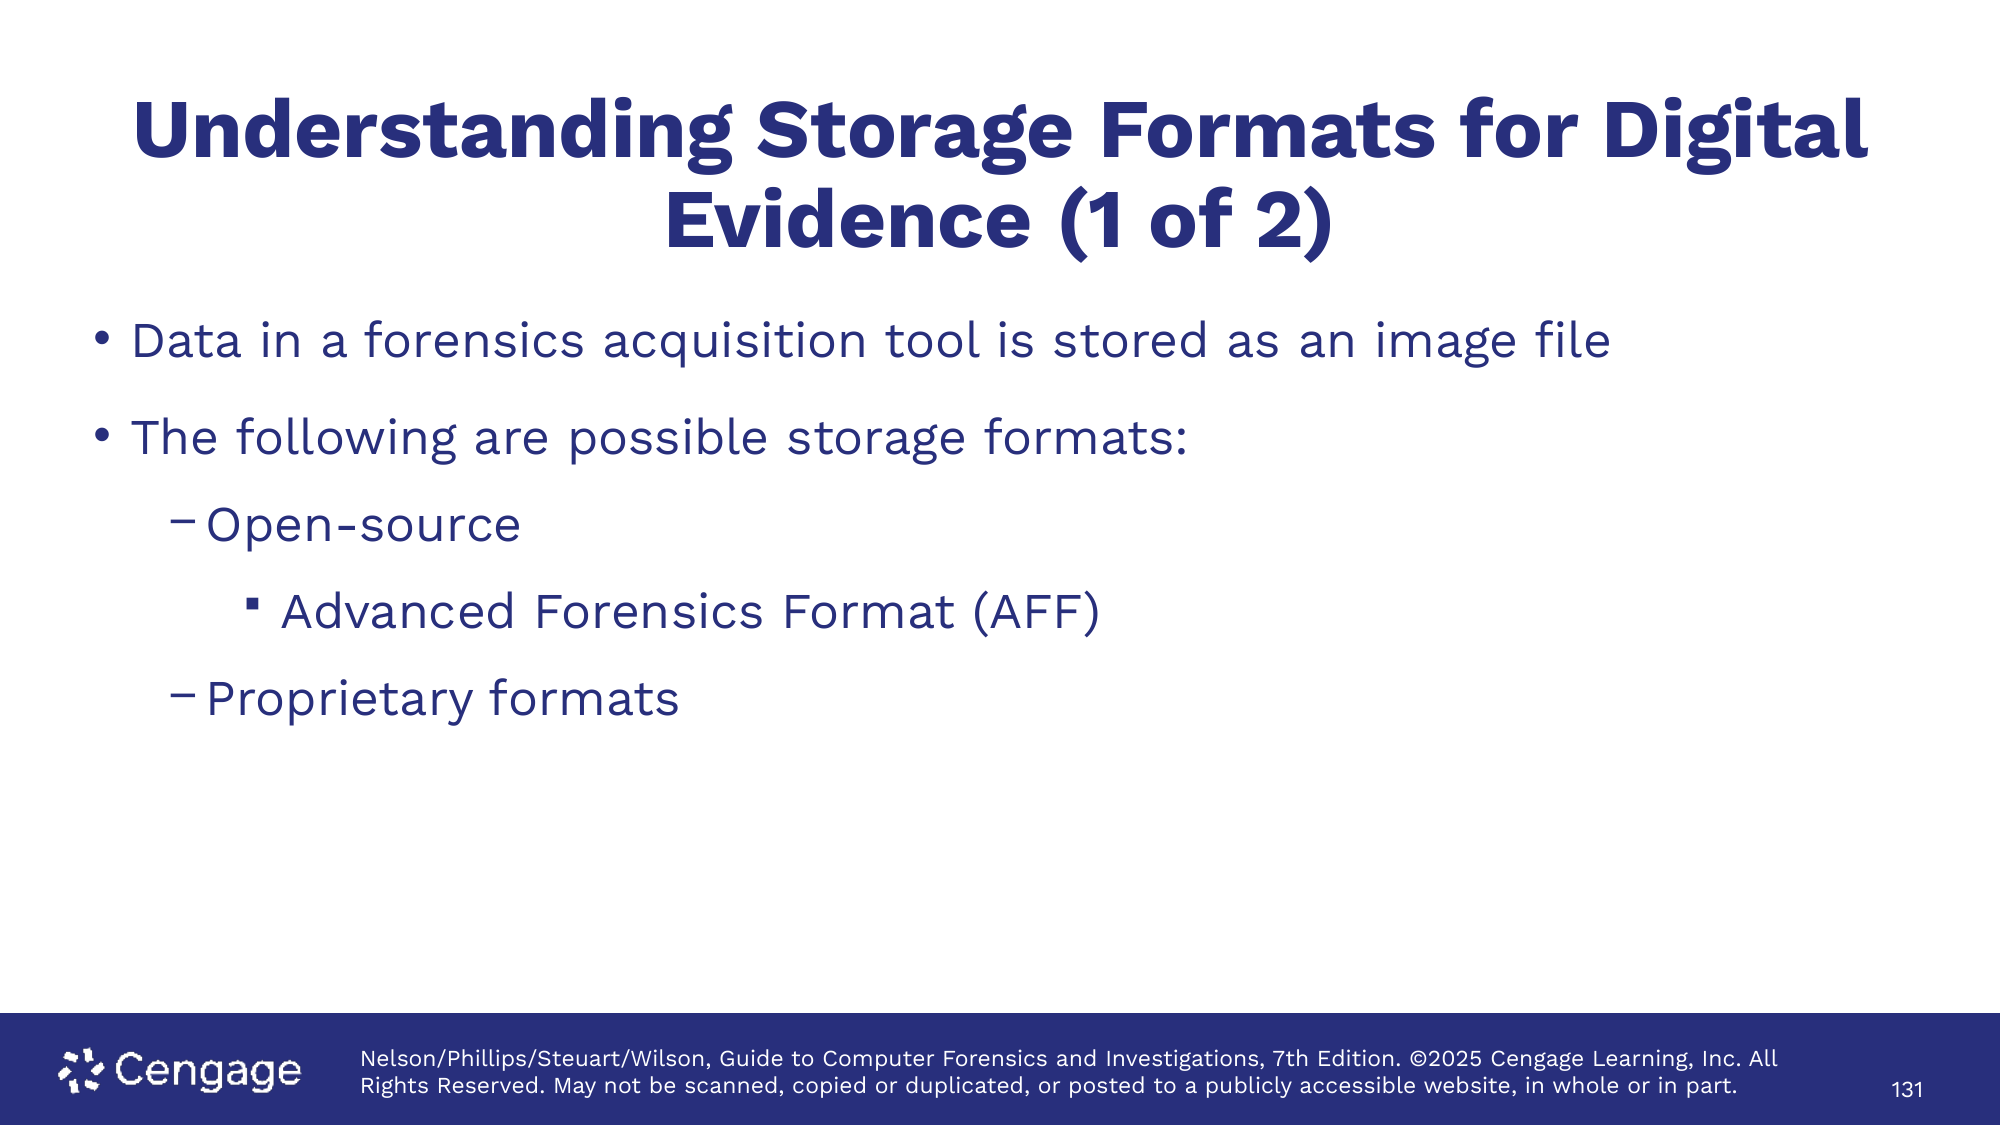

# Understanding Storage Formats for Digital Evidence (1 of 2)
Data in a forensics acquisition tool is stored as an image file
The following are possible storage formats:
Open-source
Advanced Forensics Format (AFF)
Proprietary formats